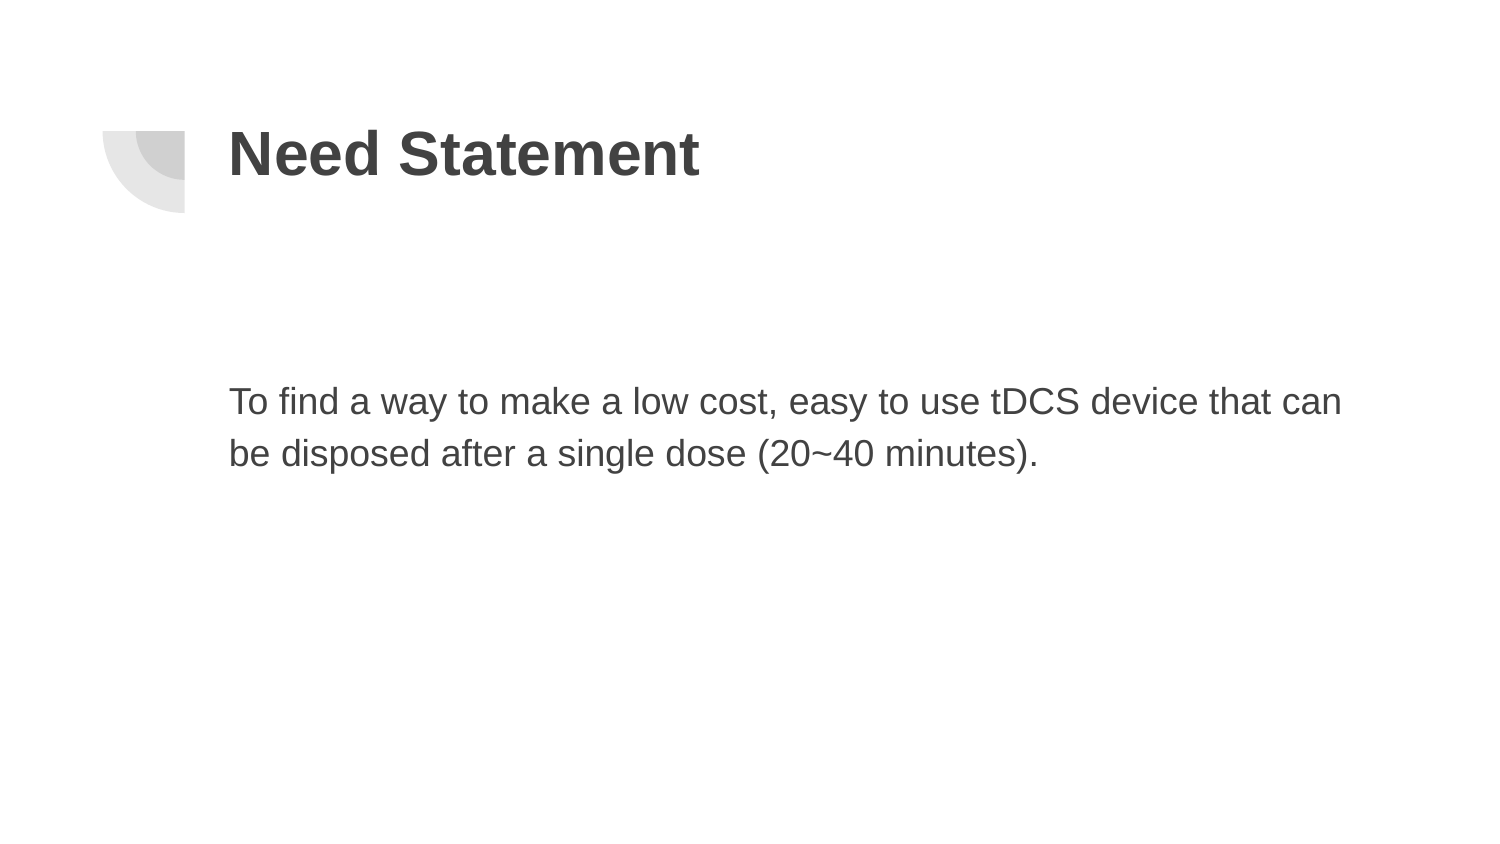

# Need Statement
To find a way to make a low cost, easy to use tDCS device that can be disposed after a single dose (20~40 minutes).